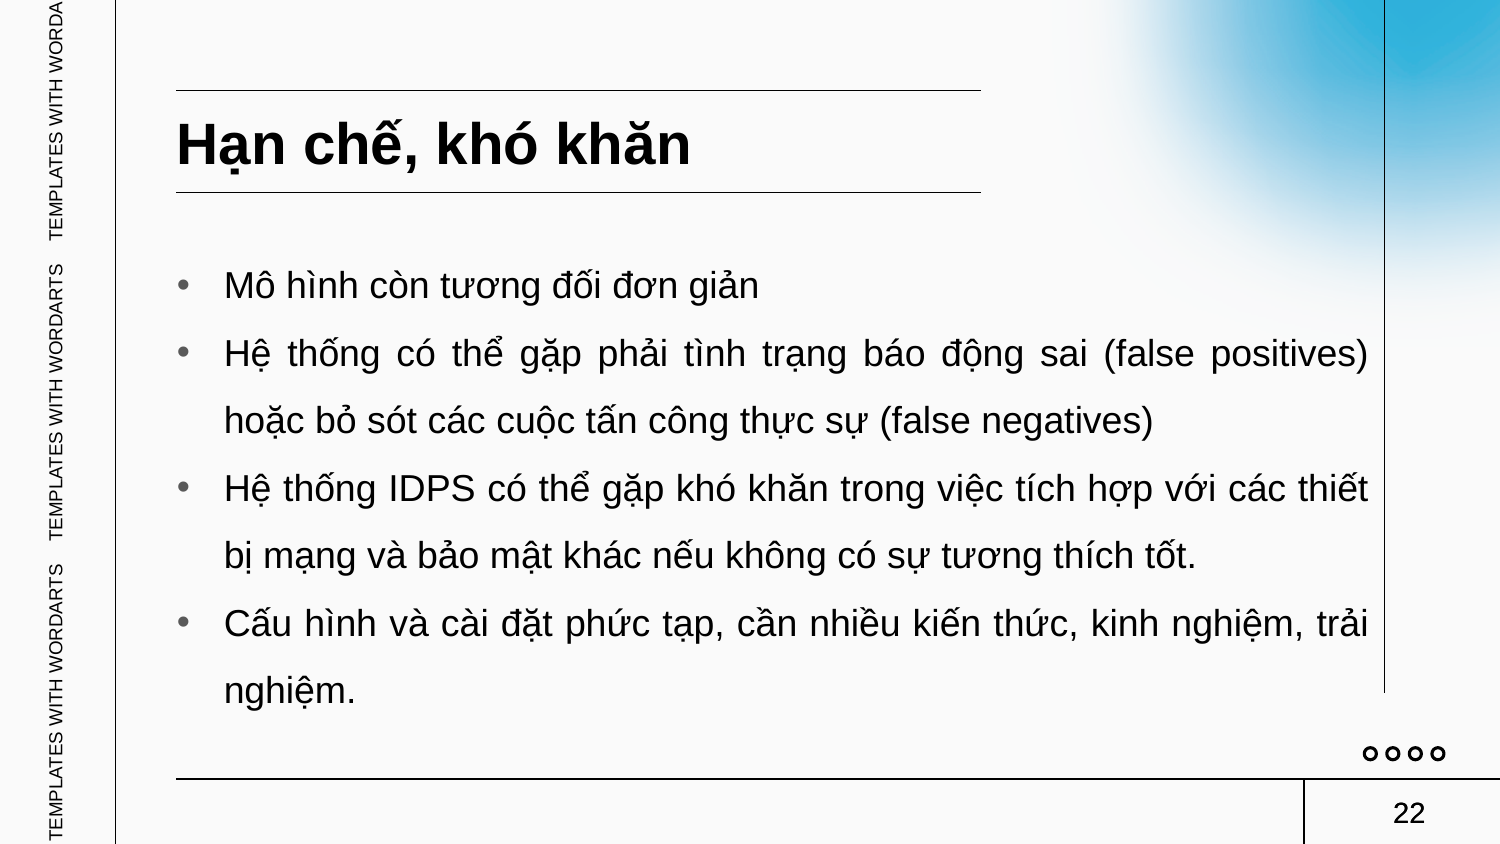

# Hạn chế, khó khăn
Mô hình còn tương đối đơn giản
Hệ thống có thể gặp phải tình trạng báo động sai (false positives) hoặc bỏ sót các cuộc tấn công thực sự (false negatives)
Hệ thống IDPS có thể gặp khó khăn trong việc tích hợp với các thiết bị mạng và bảo mật khác nếu không có sự tương thích tốt.
Cấu hình và cài đặt phức tạp, cần nhiều kiến thức, kinh nghiệm, trải nghiệm.

TEMPLATES WITH WORDARTS	TEMPLATES WITH WORDARTS	TEMPLATES WITH WORDARTS

22
22